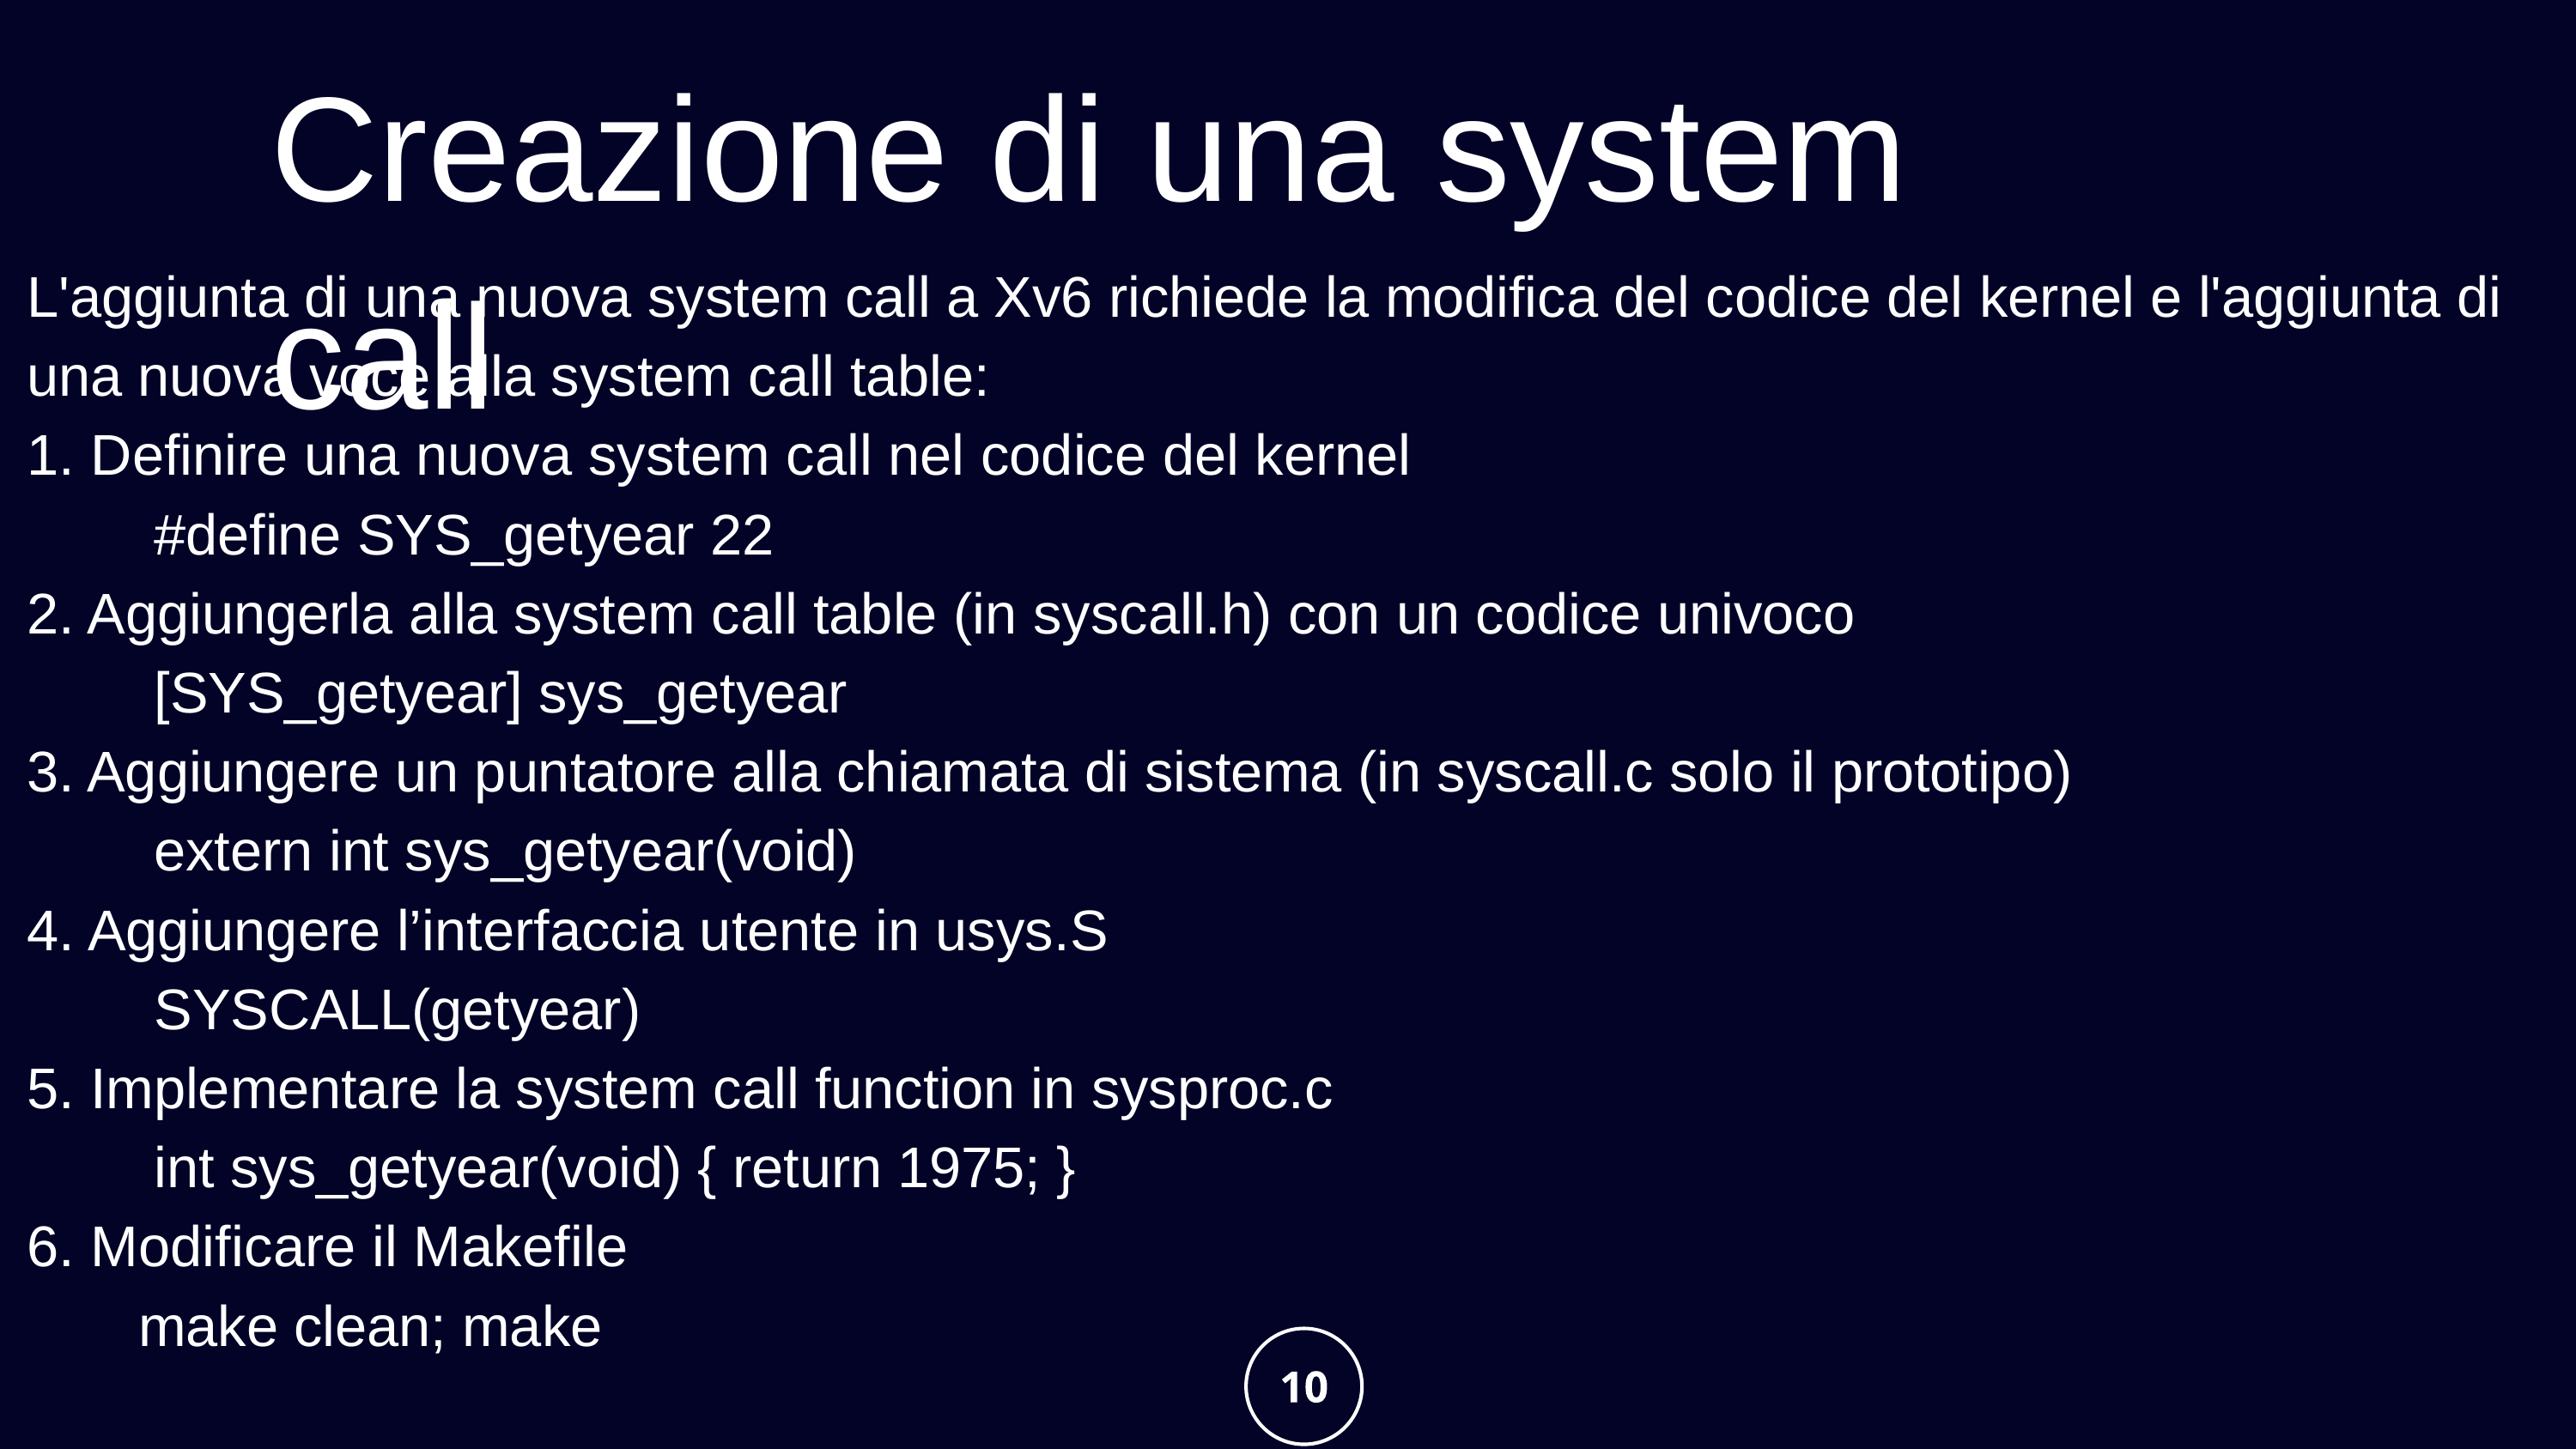

Creazione di una system call
L'aggiunta di una nuova system call a Xv6 richiede la modifica del codice del kernel e l'aggiunta di una nuova voce alla system call table:
1. Definire una nuova system call nel codice del kernel
        #define SYS_getyear 22
2. Aggiungerla alla system call table (in syscall.h) con un codice univoco
        [SYS_getyear] sys_getyear
3. Aggiungere un puntatore alla chiamata di sistema (in syscall.c solo il prototipo)
        extern int sys_getyear(void)
4. Aggiungere l’interfaccia utente in usys.S
        SYSCALL(getyear)
5. Implementare la system call function in sysproc.c
        int sys_getyear(void) { return 1975; }
6. Modificare il Makefile
       make clean; make